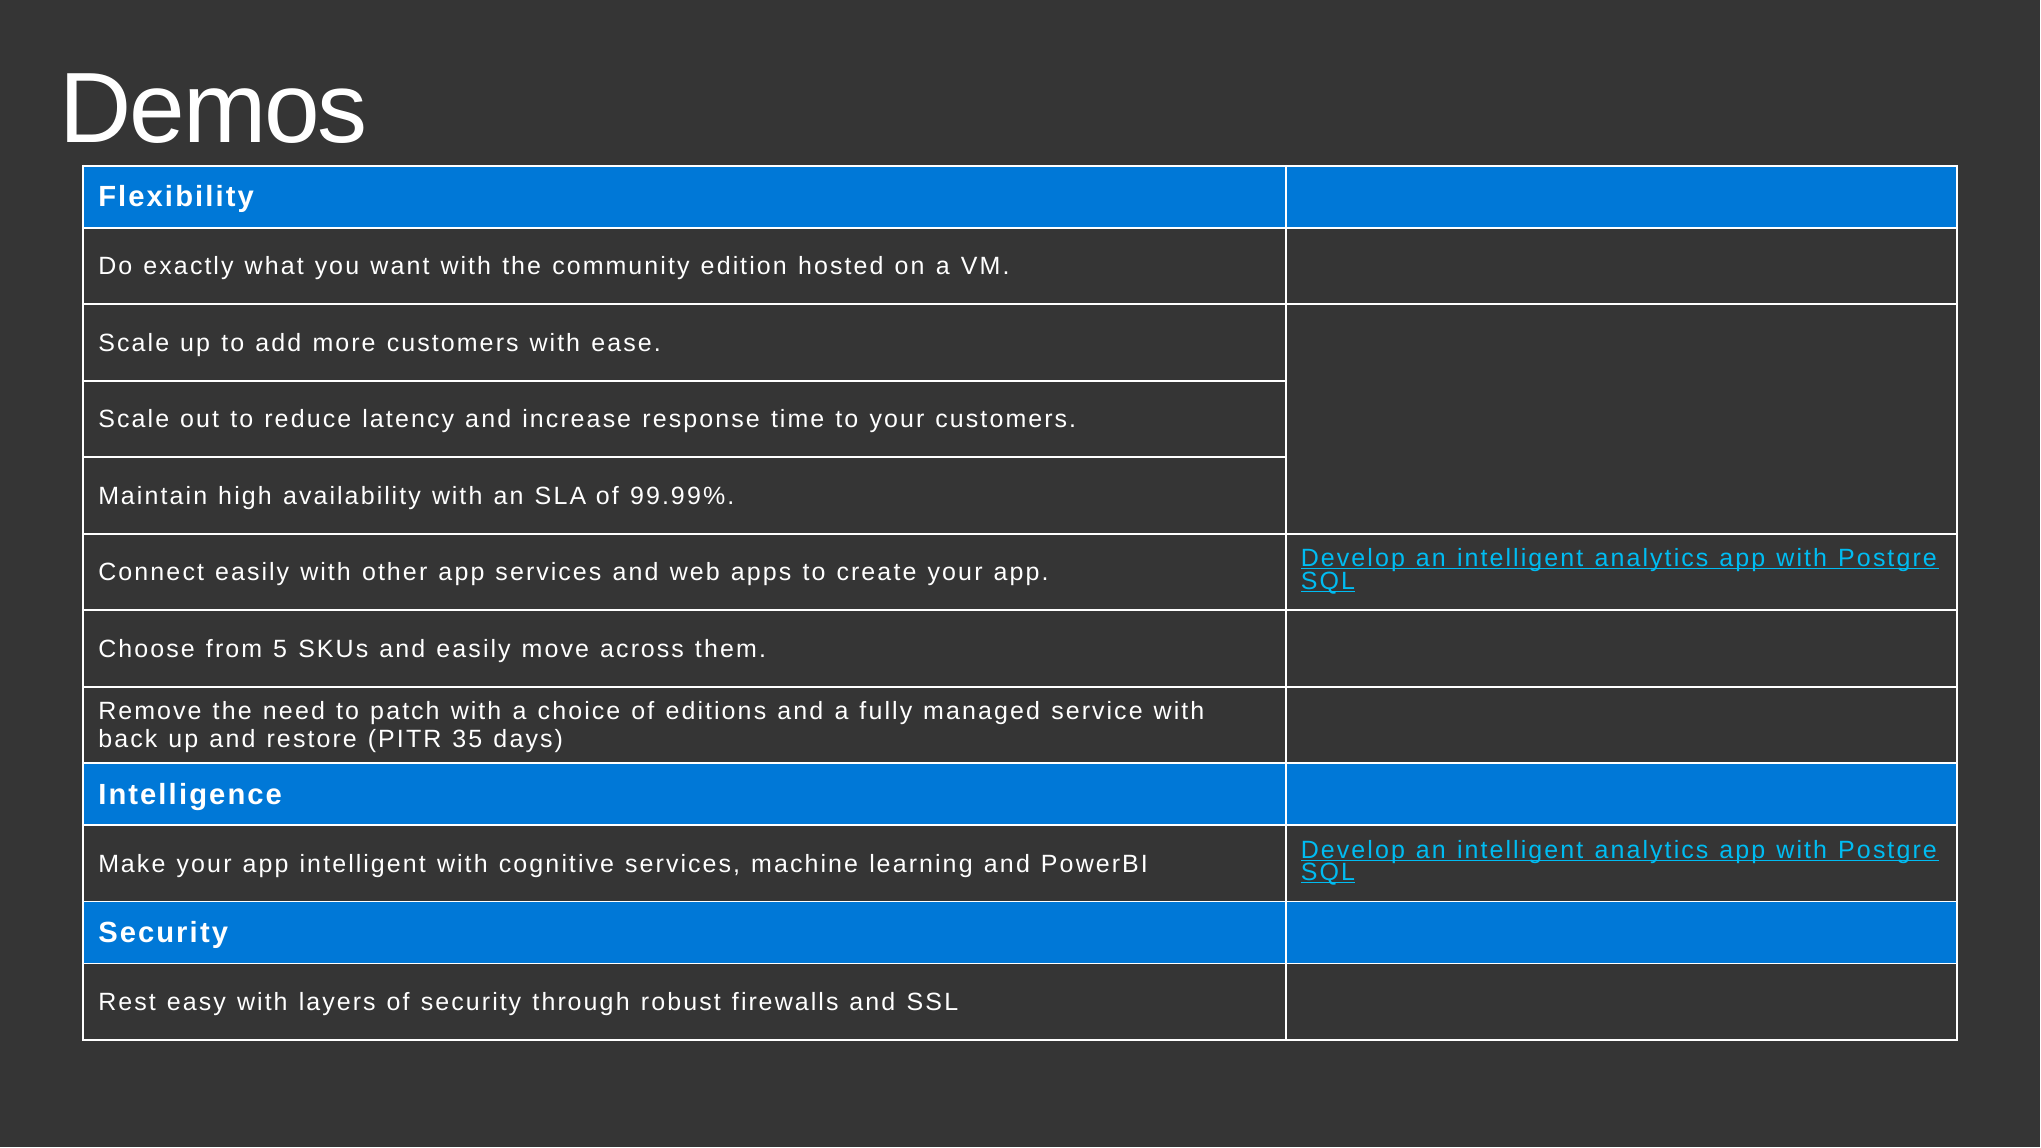

Demos
| Flexibility |  |
| --- | --- |
| Do exactly what you want with the community edition hosted on a VM. | Overview: Azure Database for PostgreSQL and MySQL – (11 mins) |
| Scale up to add more customers with ease. | Deep dive on managed service capabilities for MySQL and PostgreSQL – (16 mins) Build scalable web applications with Azure Database for MySQL – (6 mins) |
| Scale out to reduce latency and increase response time to your customers. |  |
| Maintain high availability with an SLA of 99.99%. |  |
| Connect easily with other app services and web apps to create your app. | Develop an intelligent analytics app with PostgreSQL – (12 mins) |
| Choose from 5 SKUs and easily move across them. | Overview: Azure Database for PostgreSQL and MySQL – (11 mins) |
| Remove the need to patch with a choice of editions and a fully managed service with back up and restore (PITR 35 days) | Deep dive on managed service capabilities for MySQL and PostgreSQL – (16 mins) |
| Intelligence |  |
| Make your app intelligent with cognitive services, machine learning and PowerBI | Develop an intelligent analytics app with PostgreSQL – (12 mins) |
| Security |  |
| Rest easy with layers of security through robust firewalls and SSL | Deep dive on managed service capabilities for MySQL and PostgreSQL – (16 mins) |